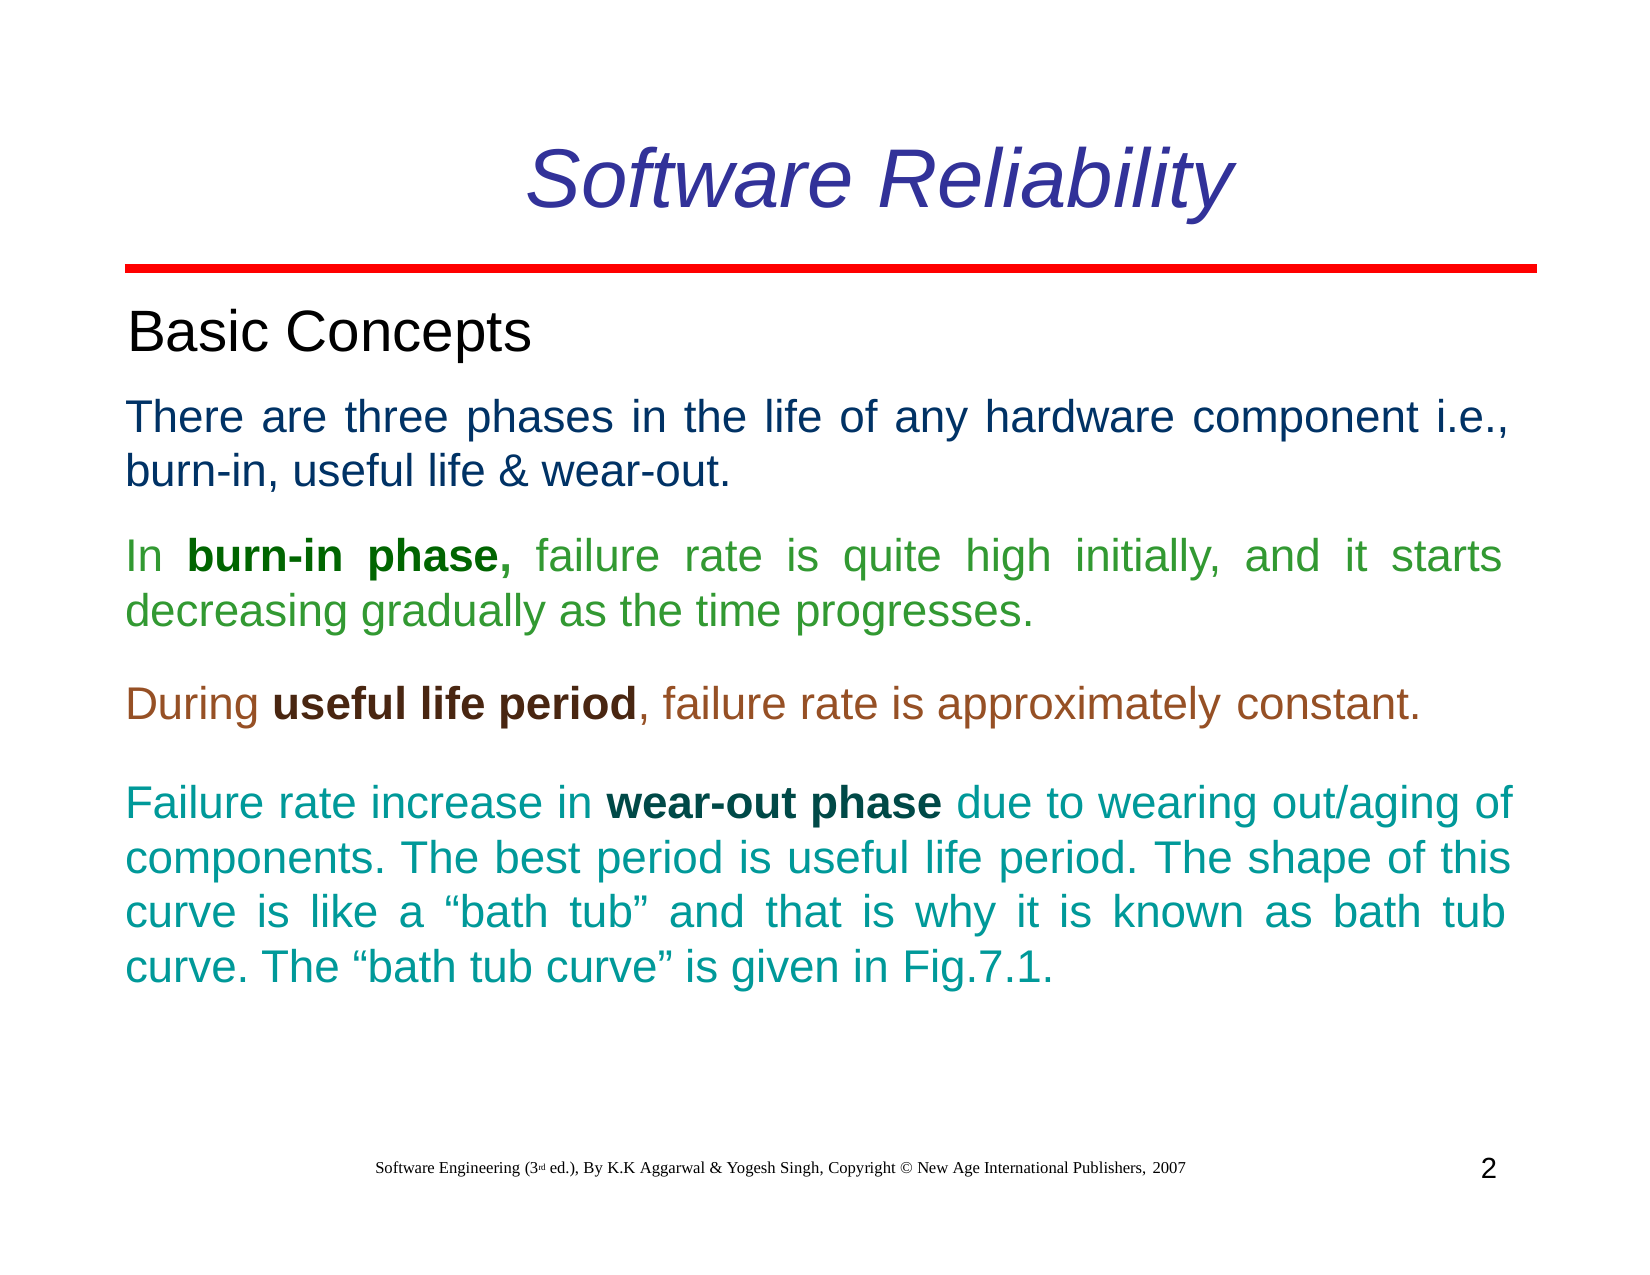

# Software Reliability

Basic Concepts
There are three phases in the life of any hardware component i.e.,  burn-in, useful life & wear-out.
In burn-in phase, failure rate is quite high initially, and it starts  decreasing gradually as the time progresses.
During useful life period, failure rate is approximately constant.

Failure rate increase in wear-out phase due to wearing out/aging of  components. The best period is useful life period. The shape of this  curve is like a “bath tub” and that is why it is known as bath tub  curve. The “bath tub curve” is given in Fig.7.1.
2
Software Engineering (3rd  ed.), By K.K Aggarwal & Yogesh Singh, Copyright © New Age International Publishers, 2007